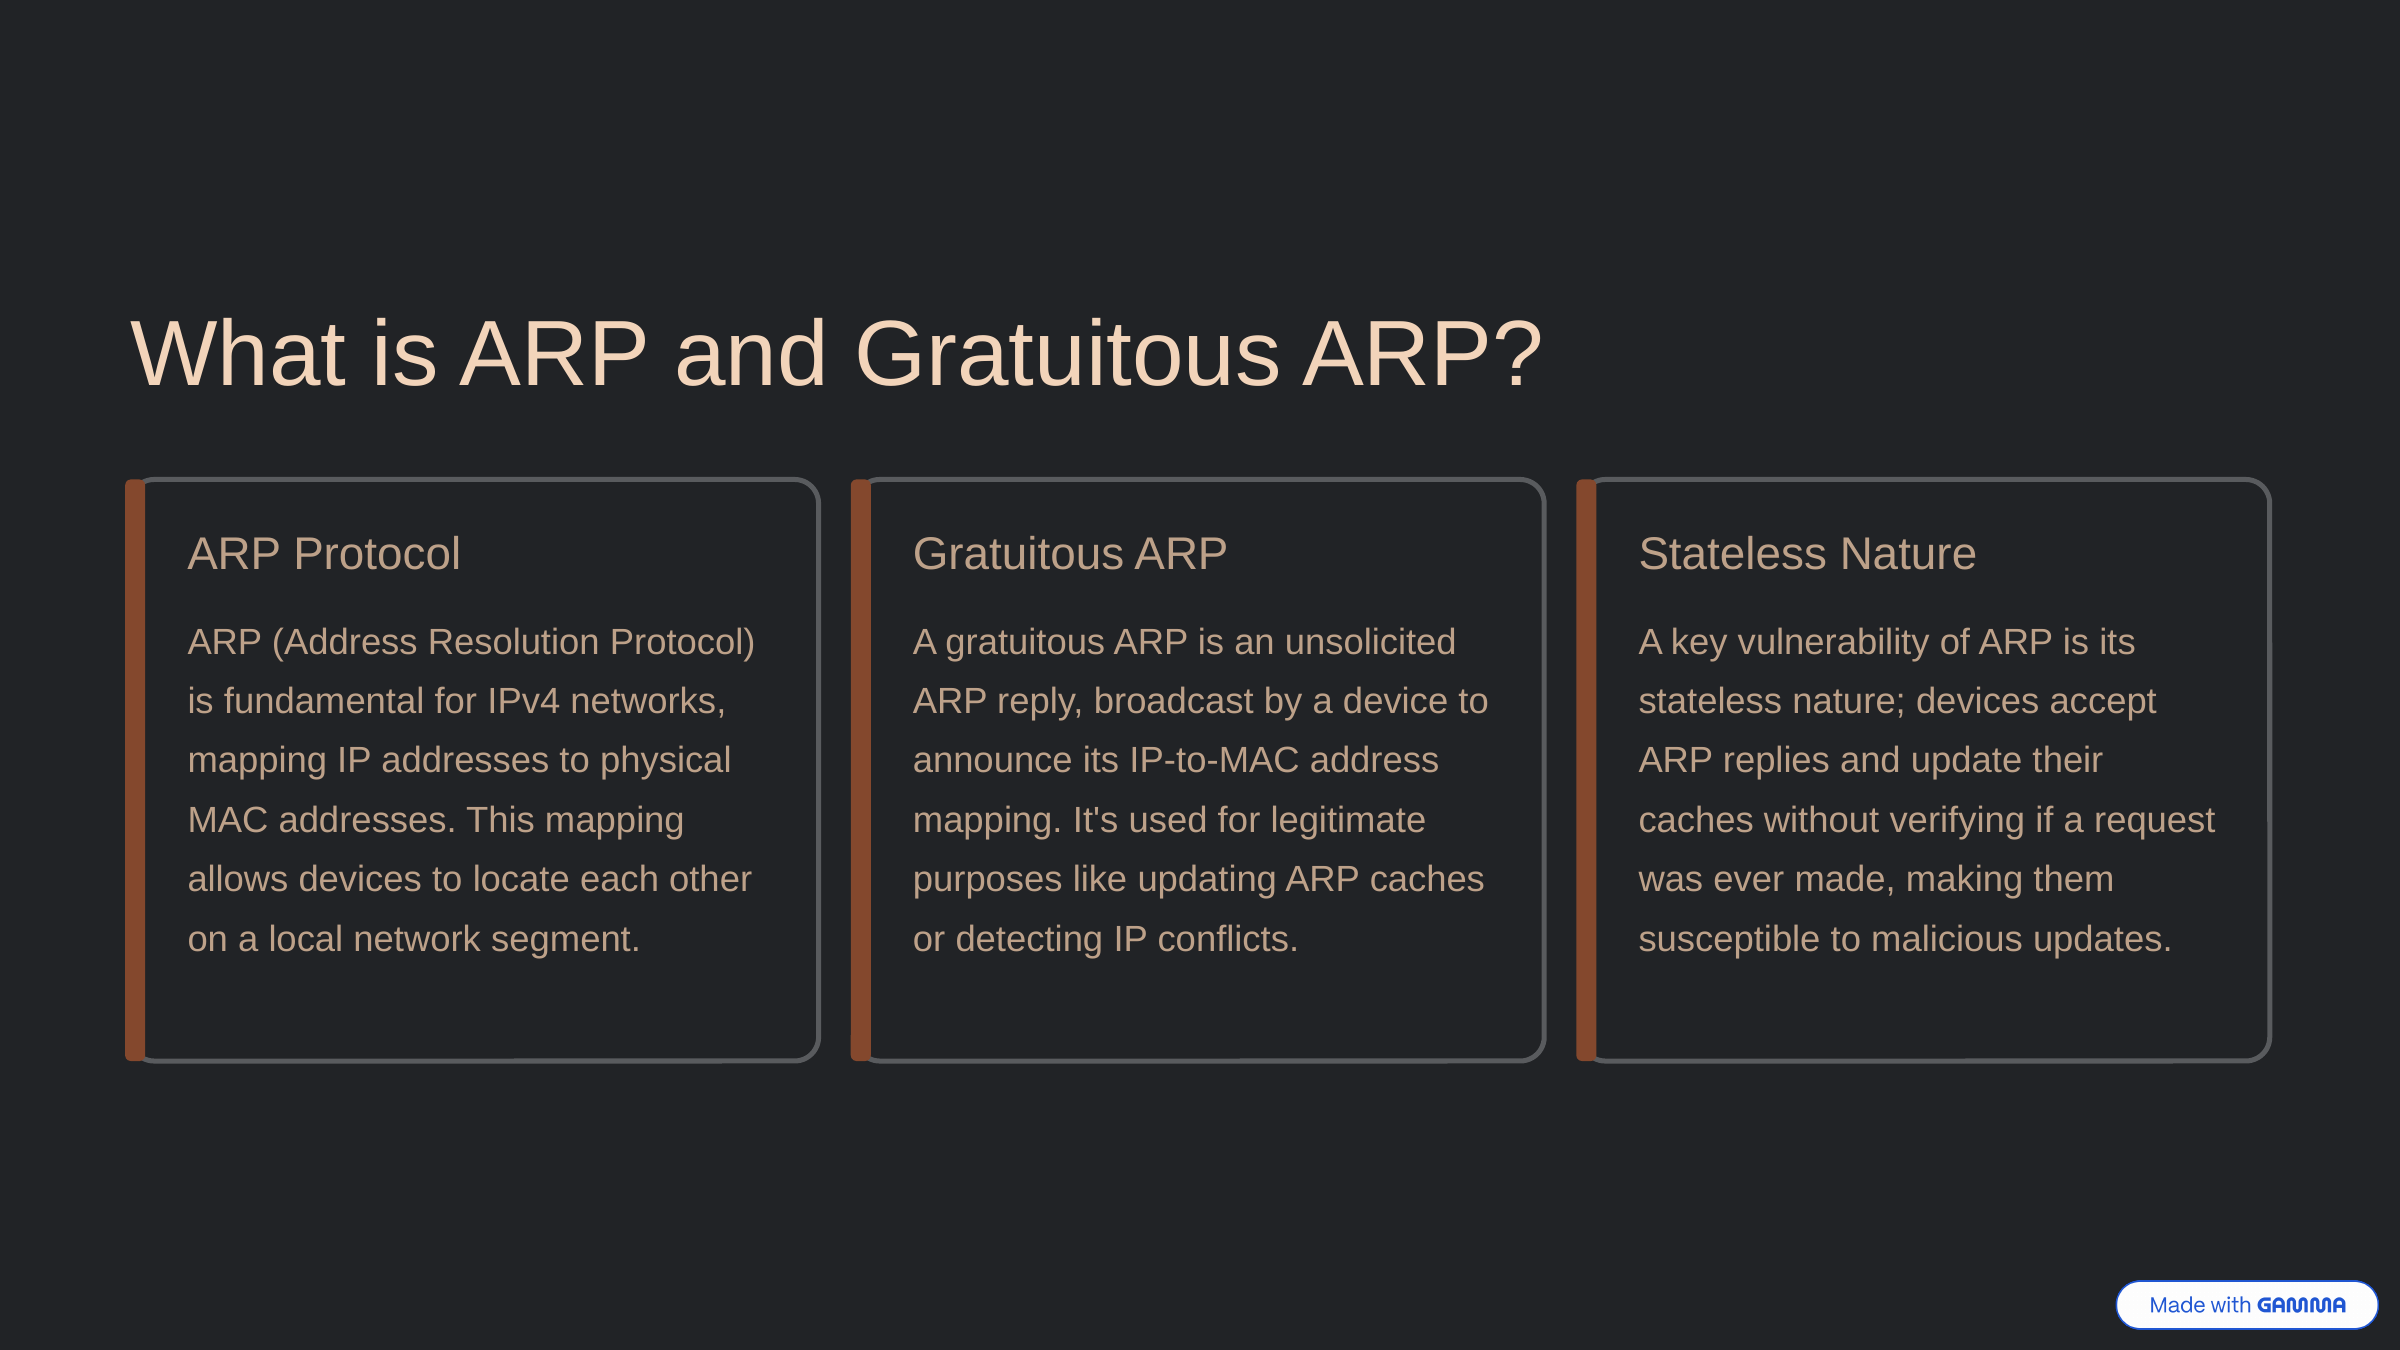

What is ARP and Gratuitous ARP?

ARP Protocol
Gratuitous ARP
Stateless Nature
ARP (Address Resolution Protocol) is fundamental for IPv4 networks, mapping IP addresses to physical MAC addresses. This mapping allows devices to locate each other on a local network segment.
A gratuitous ARP is an unsolicited ARP reply, broadcast by a device to announce its IP-to-MAC address mapping. It's used for legitimate purposes like updating ARP caches or detecting IP conflicts.
A key vulnerability of ARP is its stateless nature; devices accept ARP replies and update their caches without verifying if a request was ever made, making them susceptible to malicious updates.